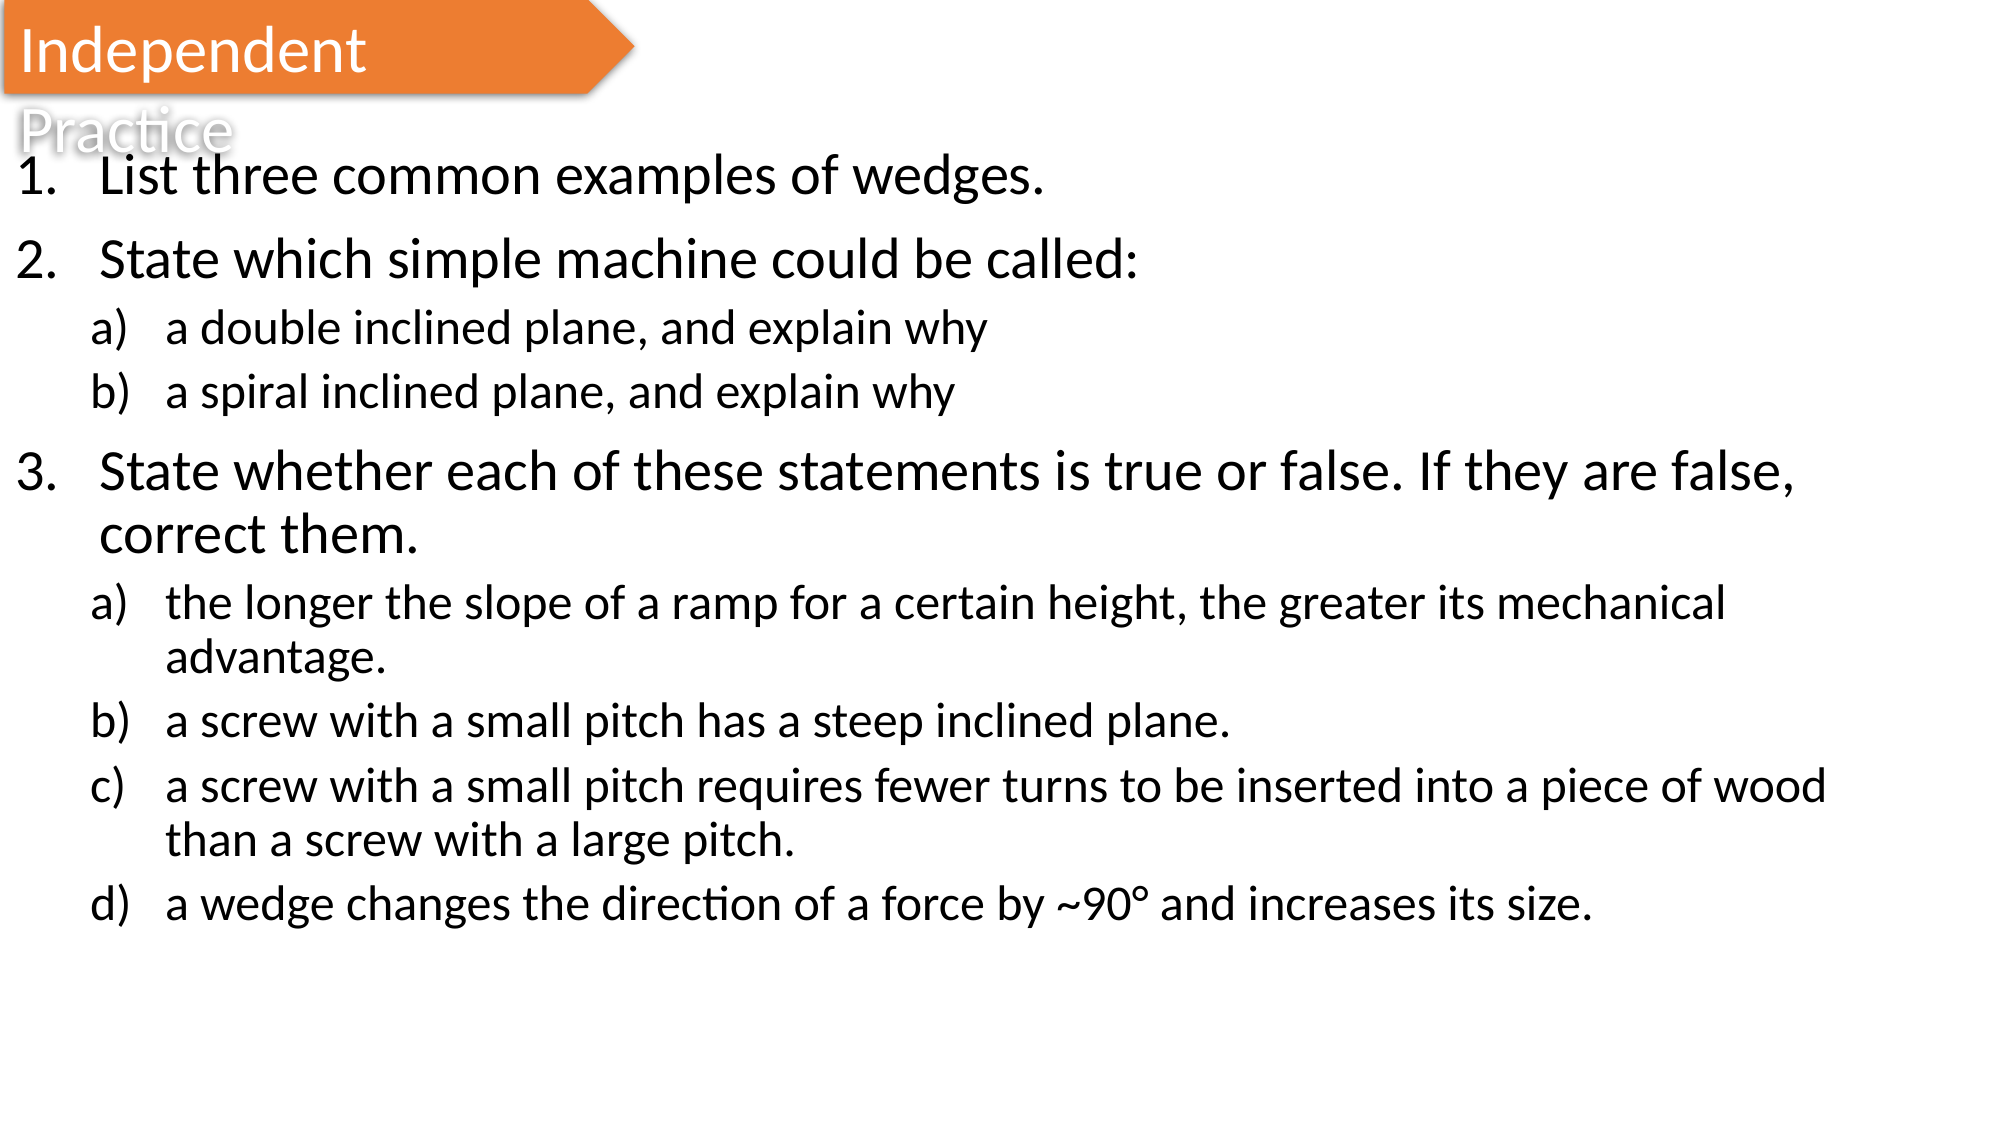

Independent Practice
List three common examples of wedges.
State which simple machine could be called:
a double inclined plane, and explain why
a spiral inclined plane, and explain why
State whether each of these statements is true or false. If they are false, correct them.
the longer the slope of a ramp for a certain height, the greater its mechanical advantage.
a screw with a small pitch has a steep inclined plane.
a screw with a small pitch requires fewer turns to be inserted into a piece of wood than a screw with a large pitch.
a wedge changes the direction of a force by ~90° and increases its size.